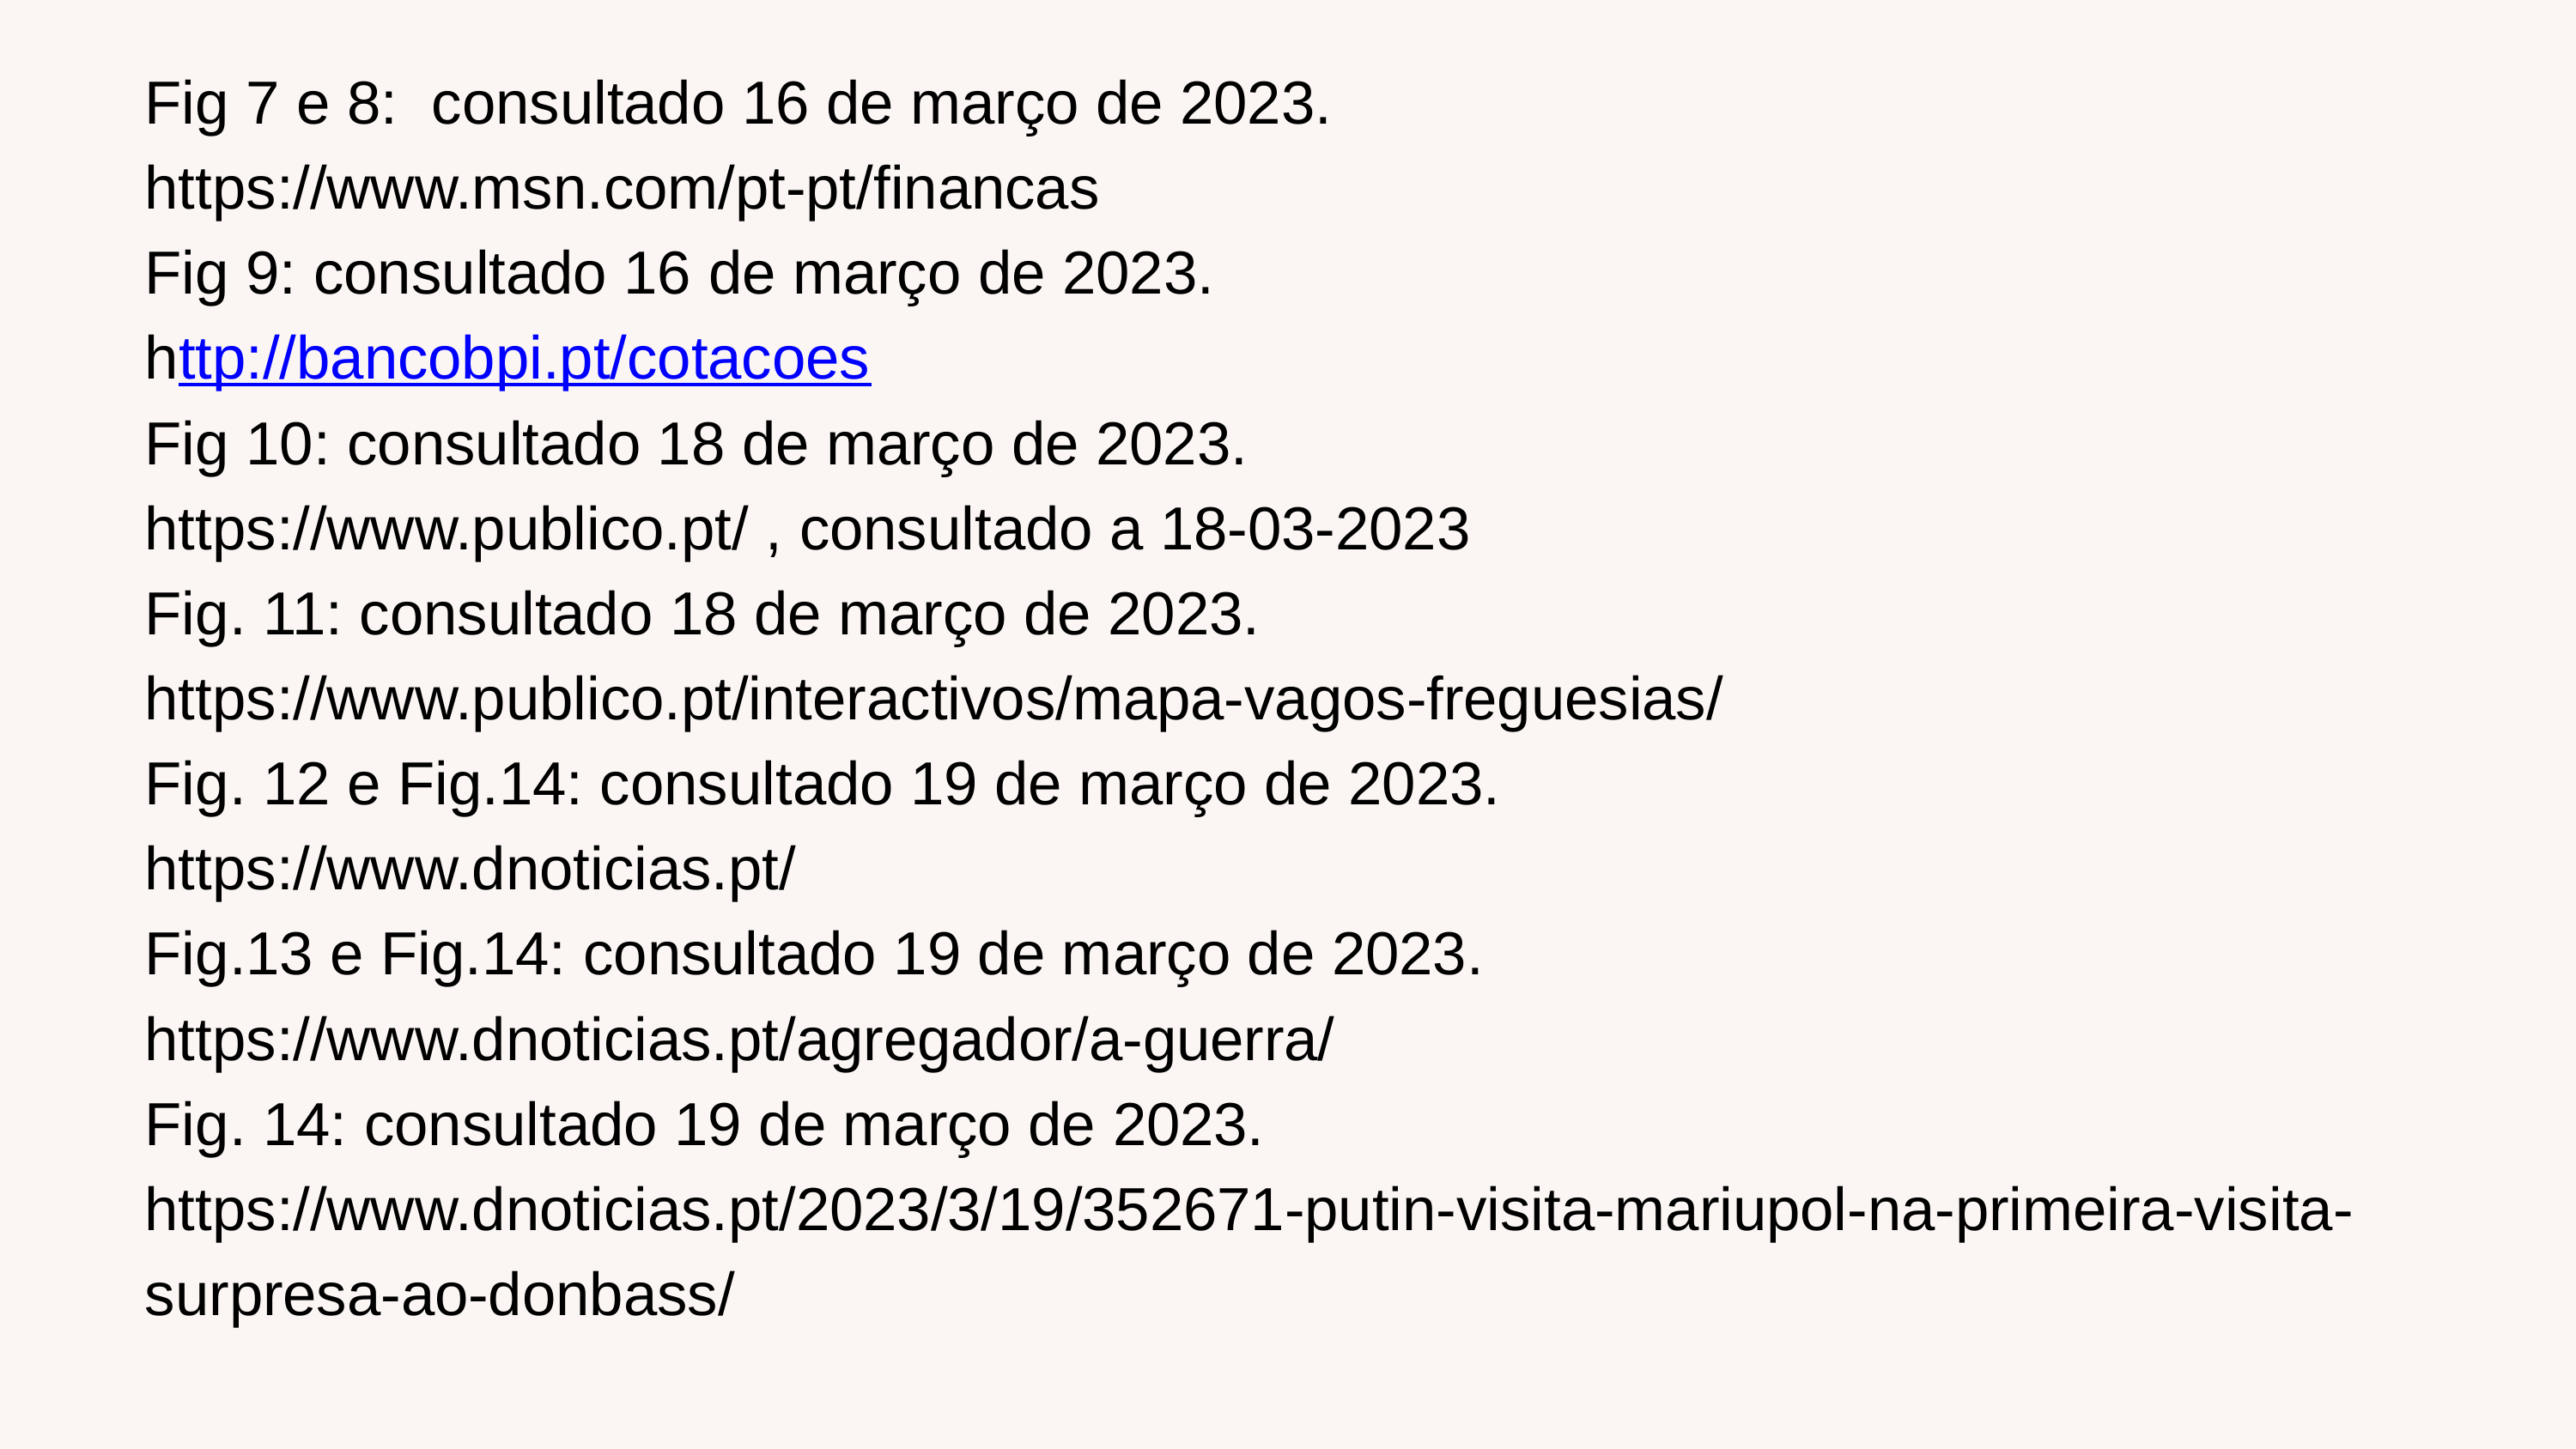

Fig 7 e 8:  consultado 16 de março de 2023.
https://www.msn.com/pt-pt/financas
Fig 9: consultado 16 de março de 2023.
http://bancobpi.pt/cotacoes
Fig 10: consultado 18 de março de 2023.
https://www.publico.pt/ , consultado a 18-03-2023
Fig. 11: consultado 18 de março de 2023.
https://www.publico.pt/interactivos/mapa-vagos-freguesias/
Fig. 12 e Fig.14: consultado 19 de março de 2023.
https://www.dnoticias.pt/
Fig.13 e Fig.14: consultado 19 de março de 2023.
https://www.dnoticias.pt/agregador/a-guerra/
Fig. 14: consultado 19 de março de 2023.
https://www.dnoticias.pt/2023/3/19/352671-putin-visita-mariupol-na-primeira-visita-surpresa-ao-donbass/